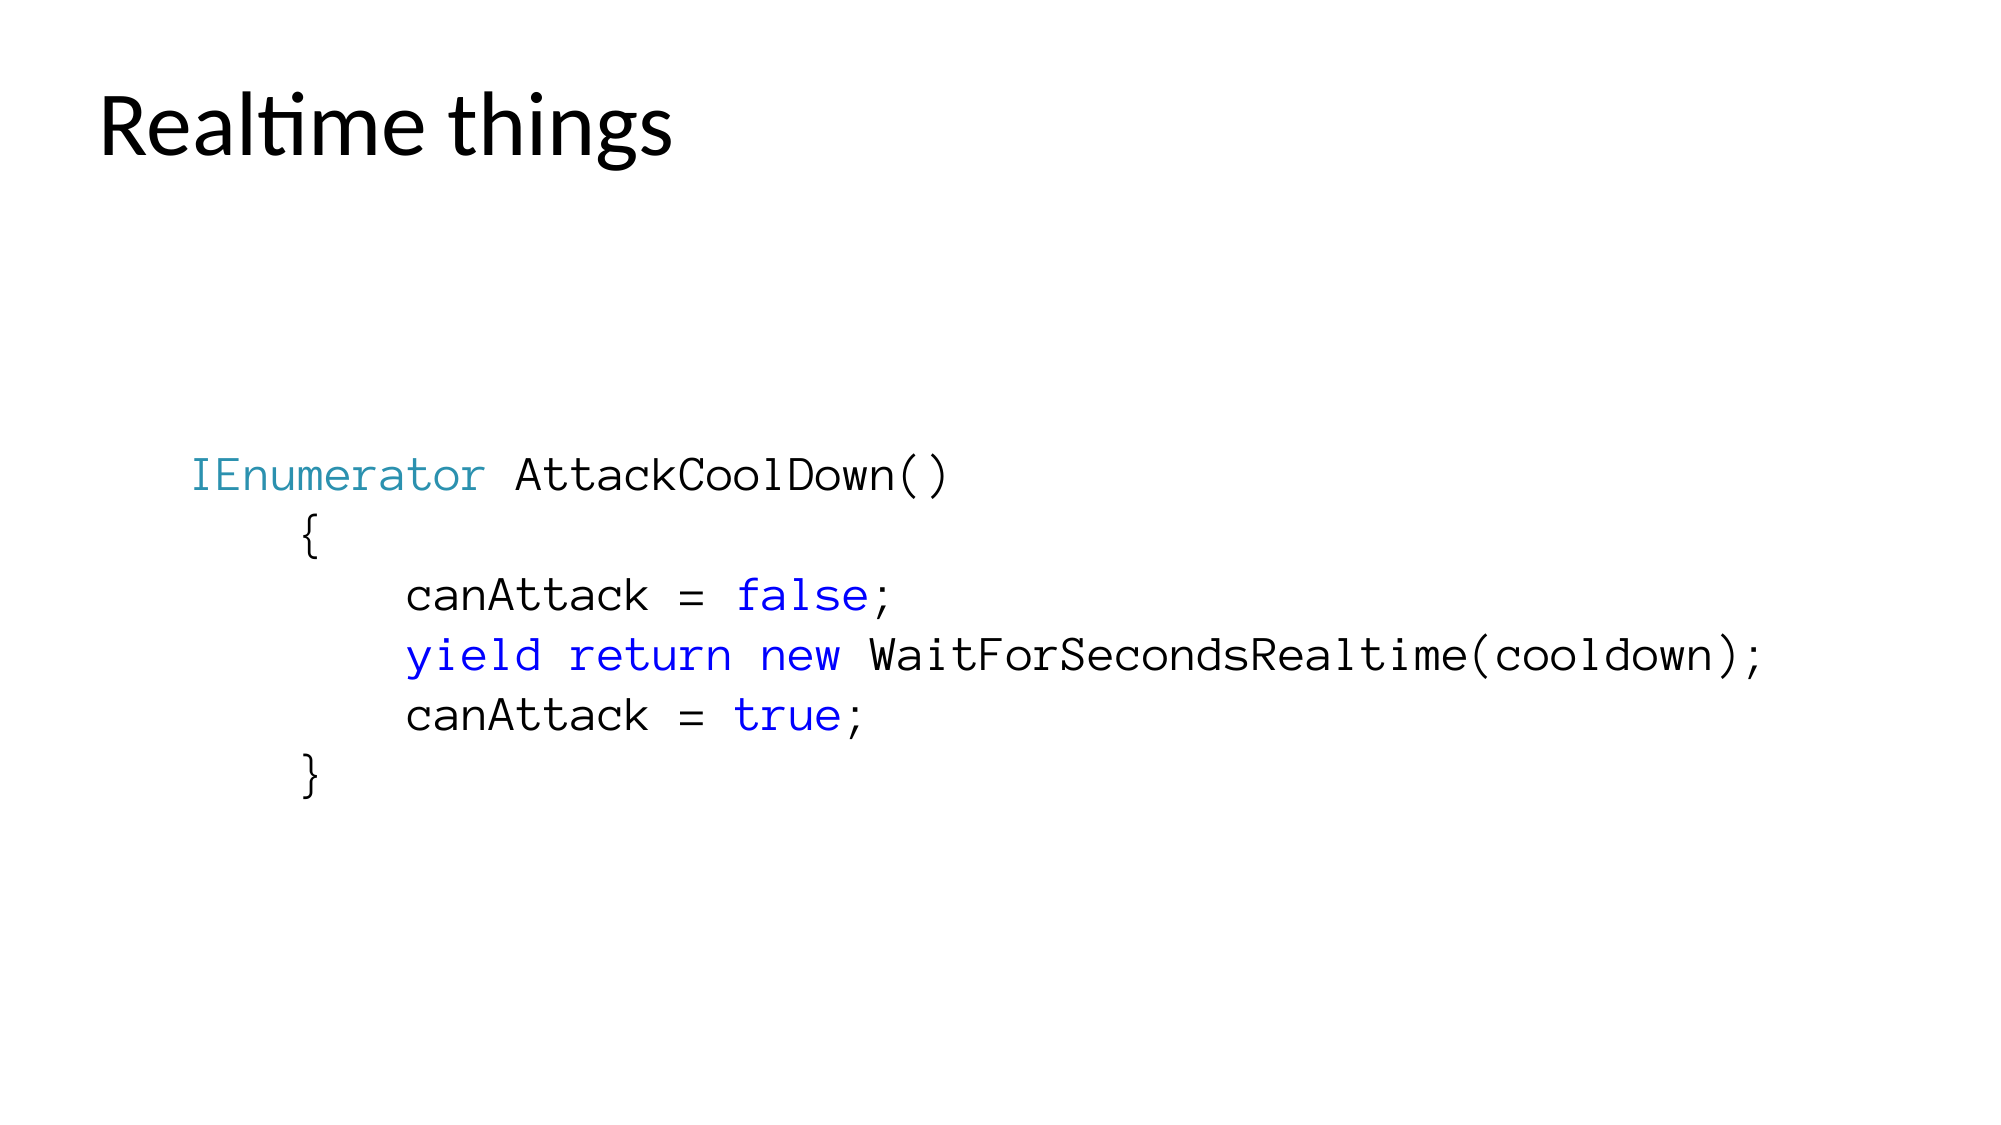

# Realtime things
IEnumerator AttackCoolDown()
    {
        canAttack = false;
        yield return new WaitForSecondsRealtime(cooldown);
        canAttack = true;
    }